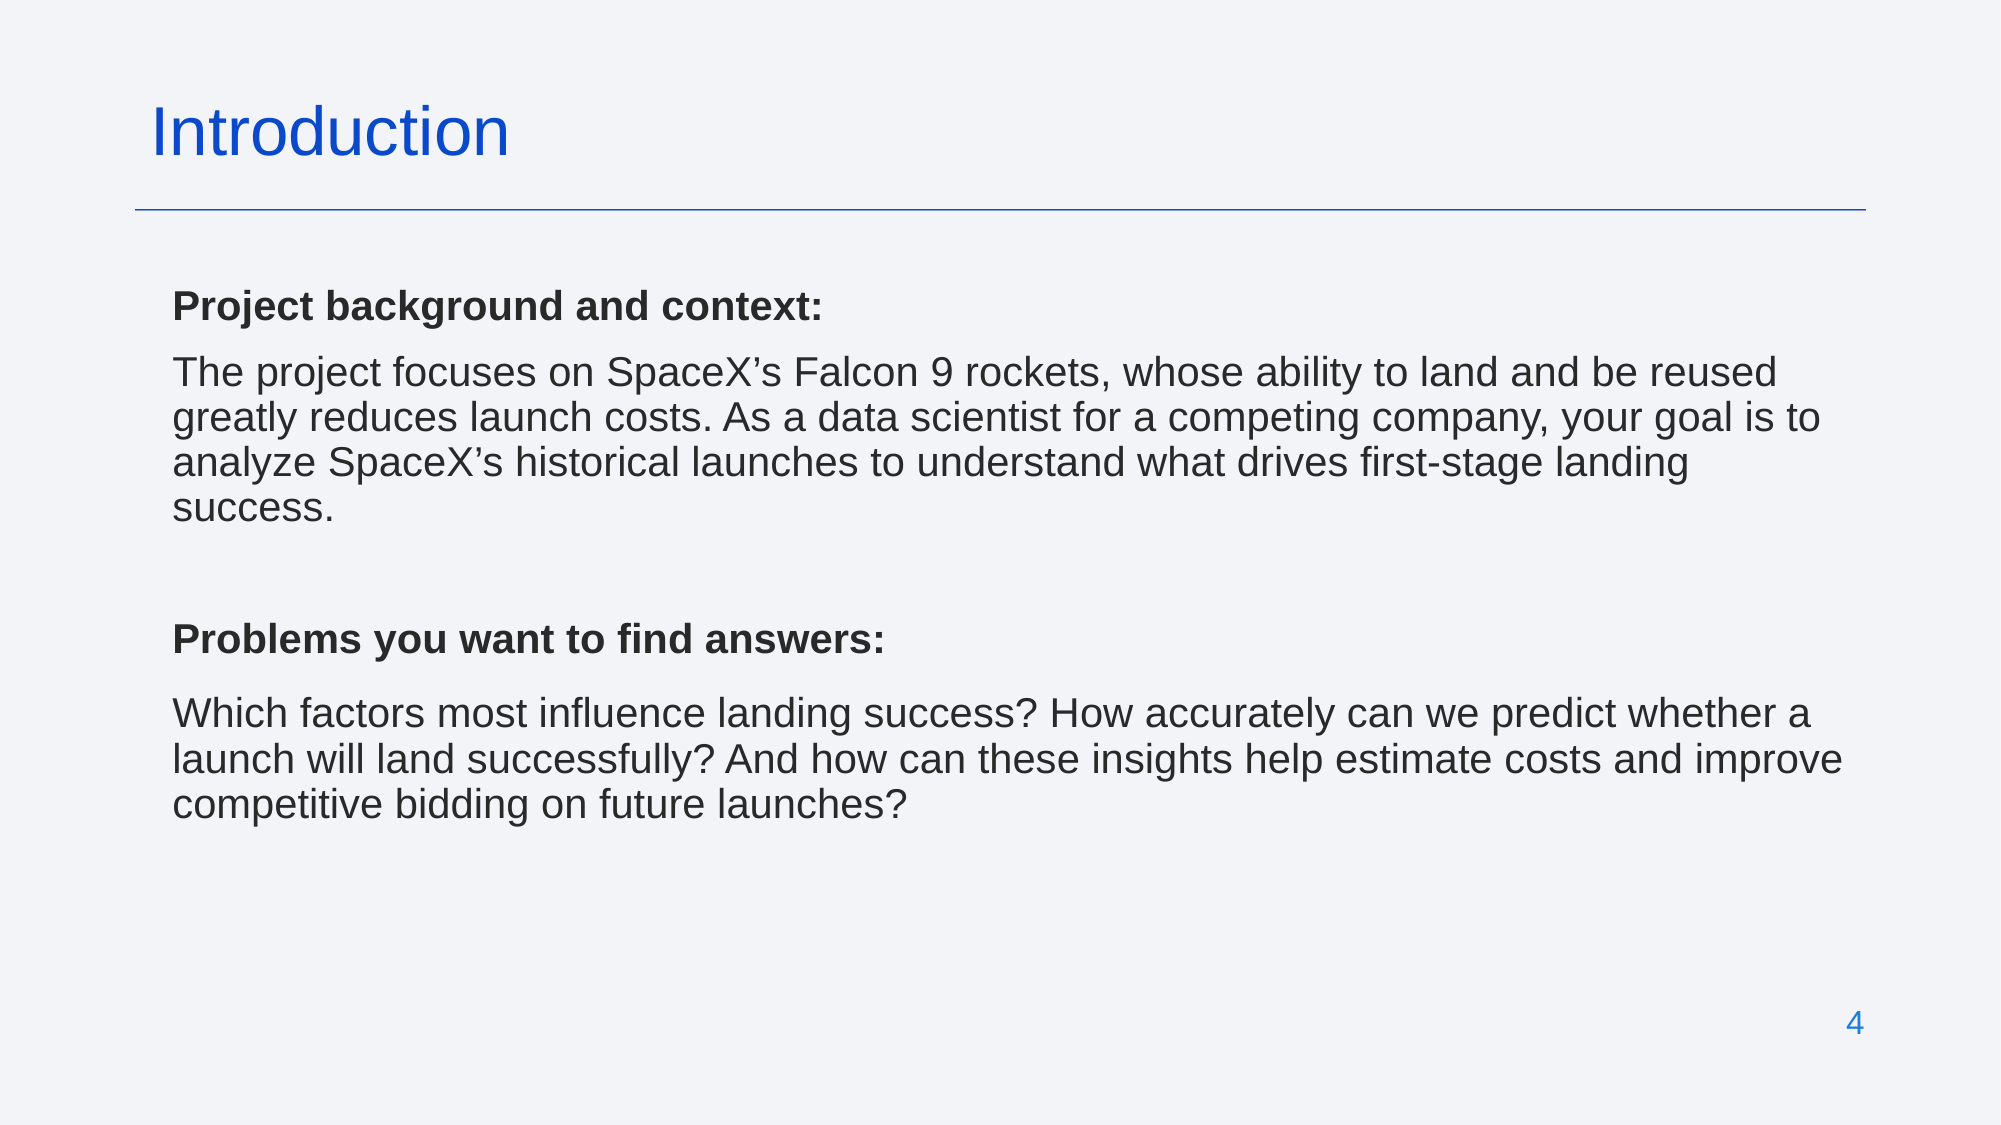

Introduction
Project background and context:
The project focuses on SpaceX’s Falcon 9 rockets, whose ability to land and be reused greatly reduces launch costs. As a data scientist for a competing company, your goal is to analyze SpaceX’s historical launches to understand what drives first-stage landing success.

Problems you want to find answers:
Which factors most influence landing success? How accurately can we predict whether a launch will land successfully? And how can these insights help estimate costs and improve competitive bidding on future launches?
4